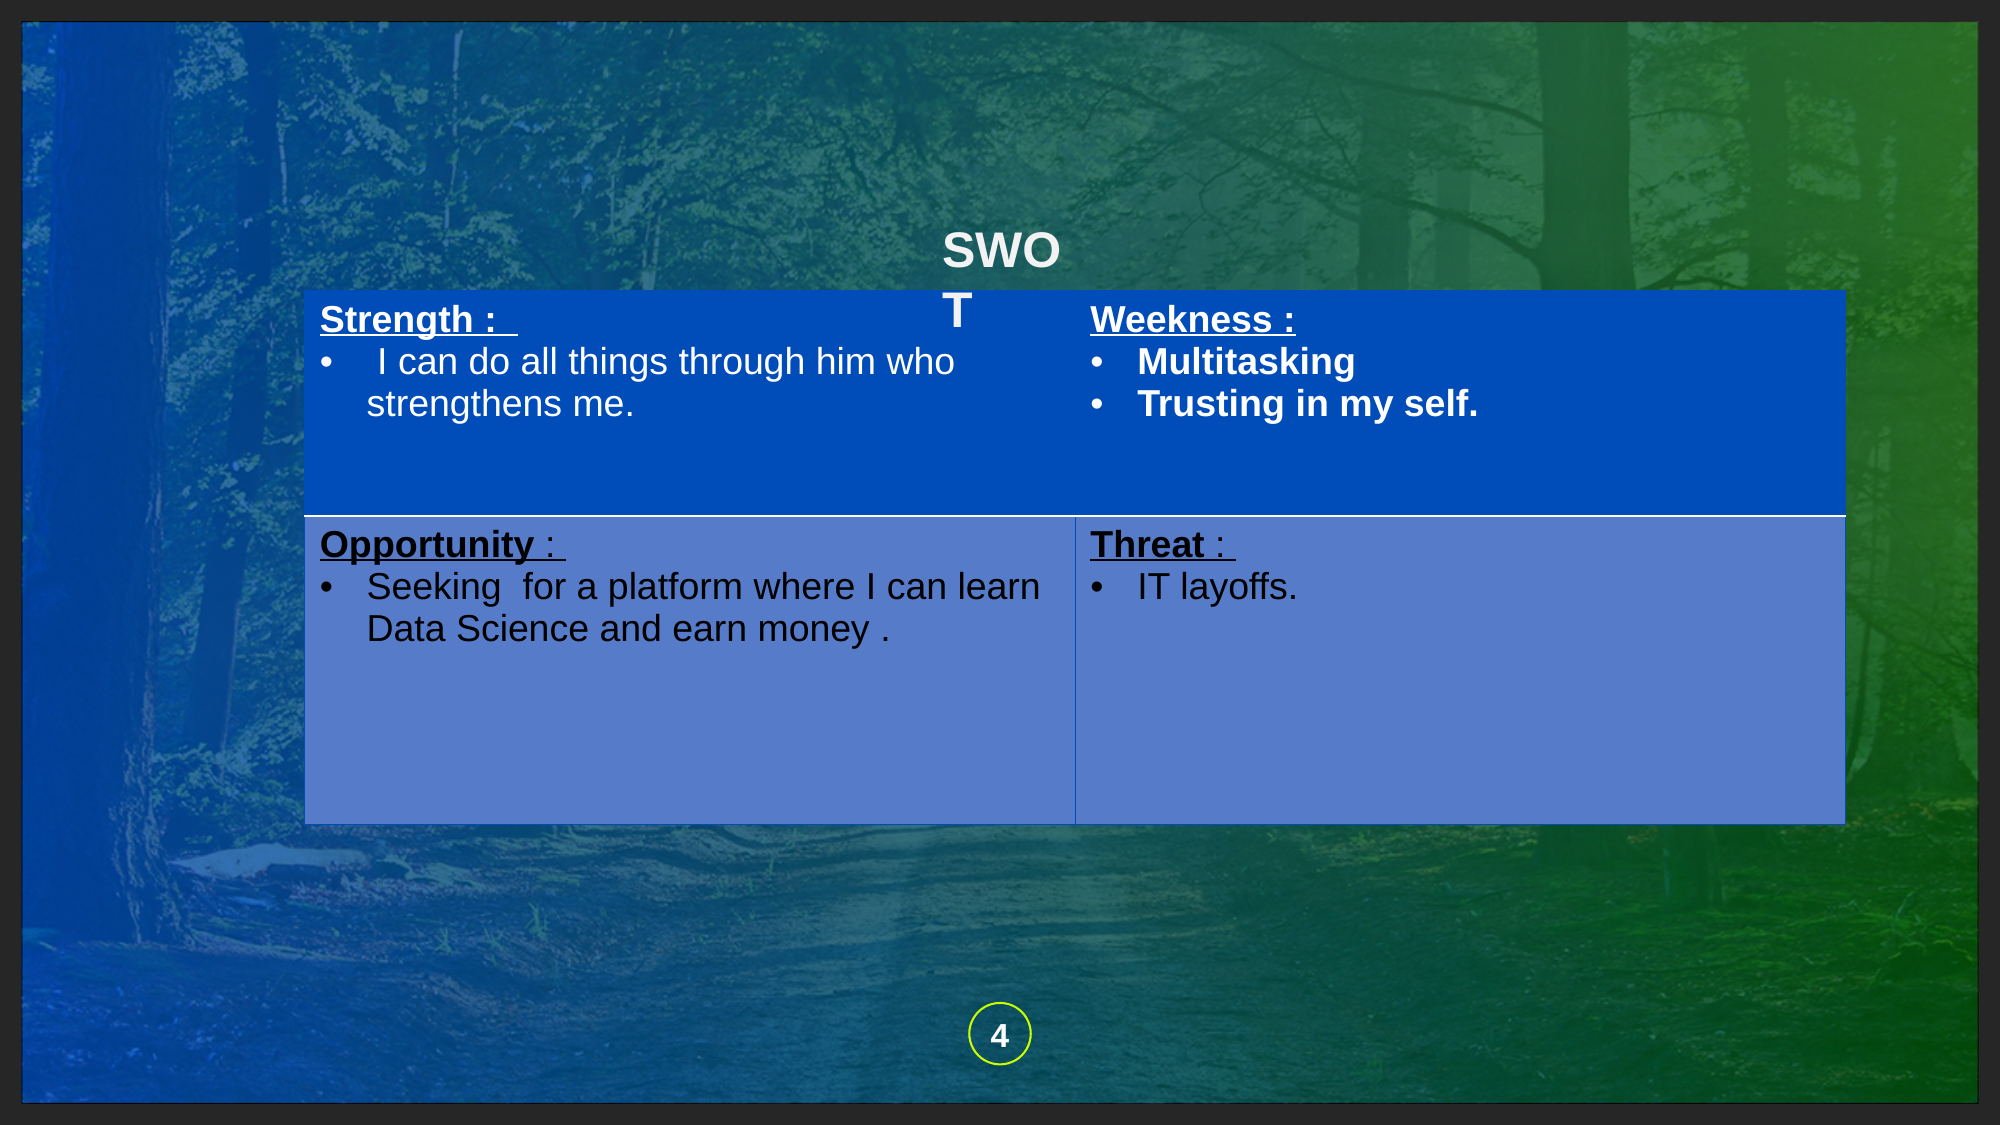

SWOT
| Strength :  I can do all things through him who strengthens me. | Weekness : Multitasking Trusting in my self. |
| --- | --- |
| Opportunity : Seeking for a platform where I can learn Data Science and earn money . | Threat : IT layoffs. |
4